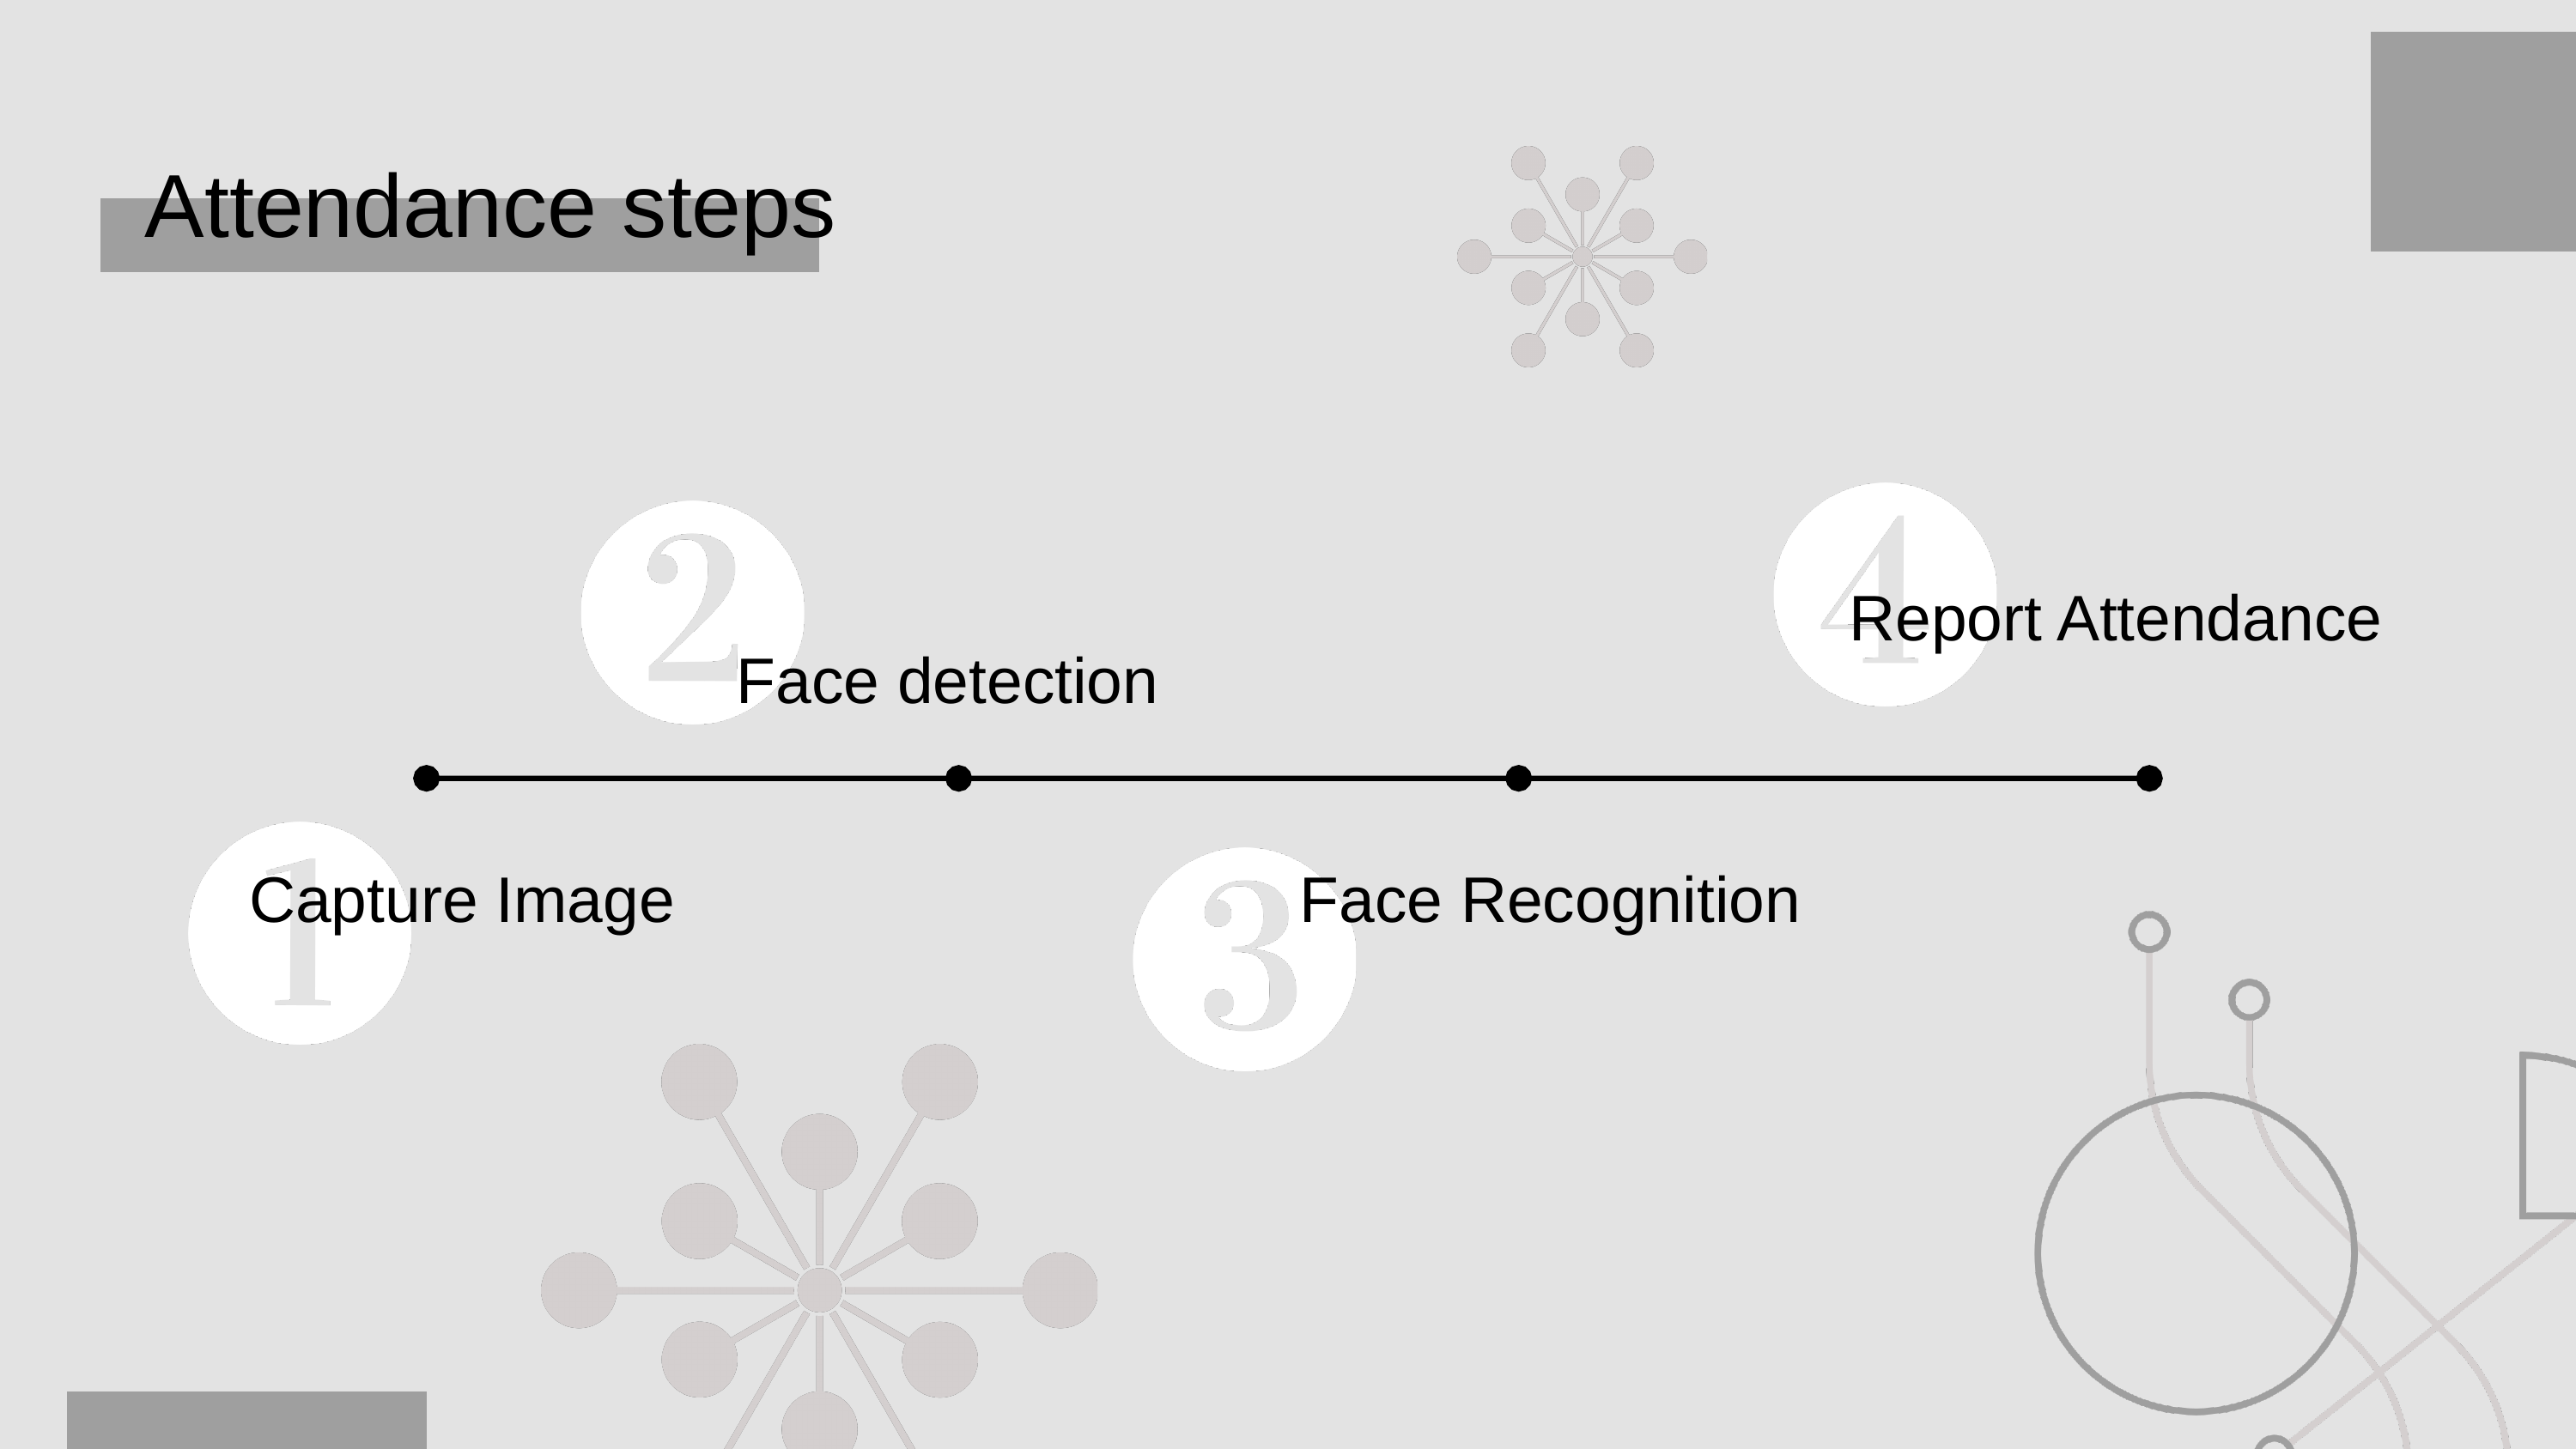

Attendance steps

Report Attendance
Face detection

Face Recognition
Capture Image